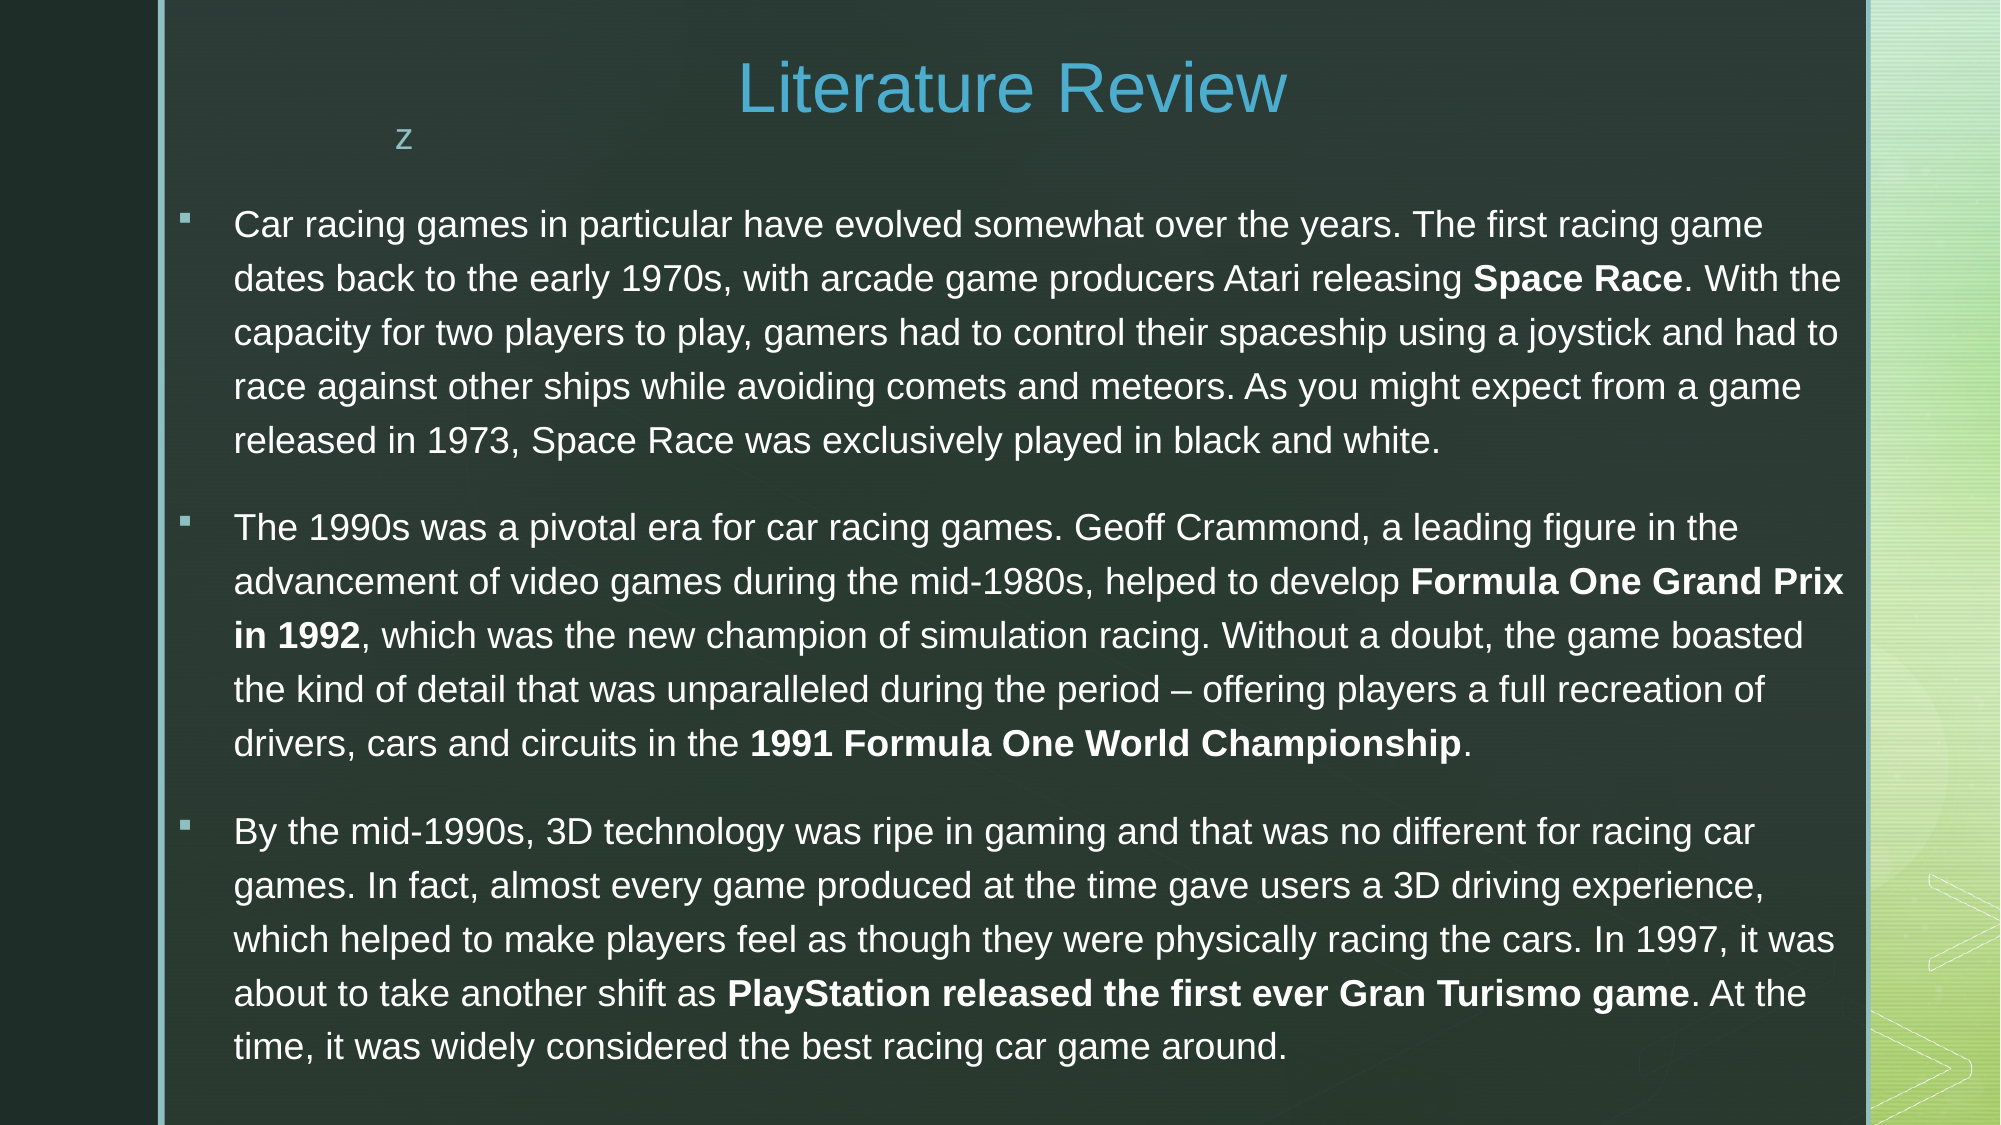

# Literature Review
Car racing games in particular have evolved somewhat over the years. The first racing game dates back to the early 1970s, with arcade game producers Atari releasing Space Race. With the capacity for two players to play, gamers had to control their spaceship using a joystick and had to race against other ships while avoiding comets and meteors. As you might expect from a game released in 1973, Space Race was exclusively played in black and white.
The 1990s was a pivotal era for car racing games. Geoff Crammond, a leading figure in the advancement of video games during the mid-1980s, helped to develop Formula One Grand Prix in 1992, which was the new champion of simulation racing. Without a doubt, the game boasted the kind of detail that was unparalleled during the period – offering players a full recreation of drivers, cars and circuits in the 1991 Formula One World Championship.
By the mid-1990s, 3D technology was ripe in gaming and that was no different for racing car games. In fact, almost every game produced at the time gave users a 3D driving experience, which helped to make players feel as though they were physically racing the cars. In 1997, it was about to take another shift as PlayStation released the first ever Gran Turismo game. At the time, it was widely considered the best racing car game around.